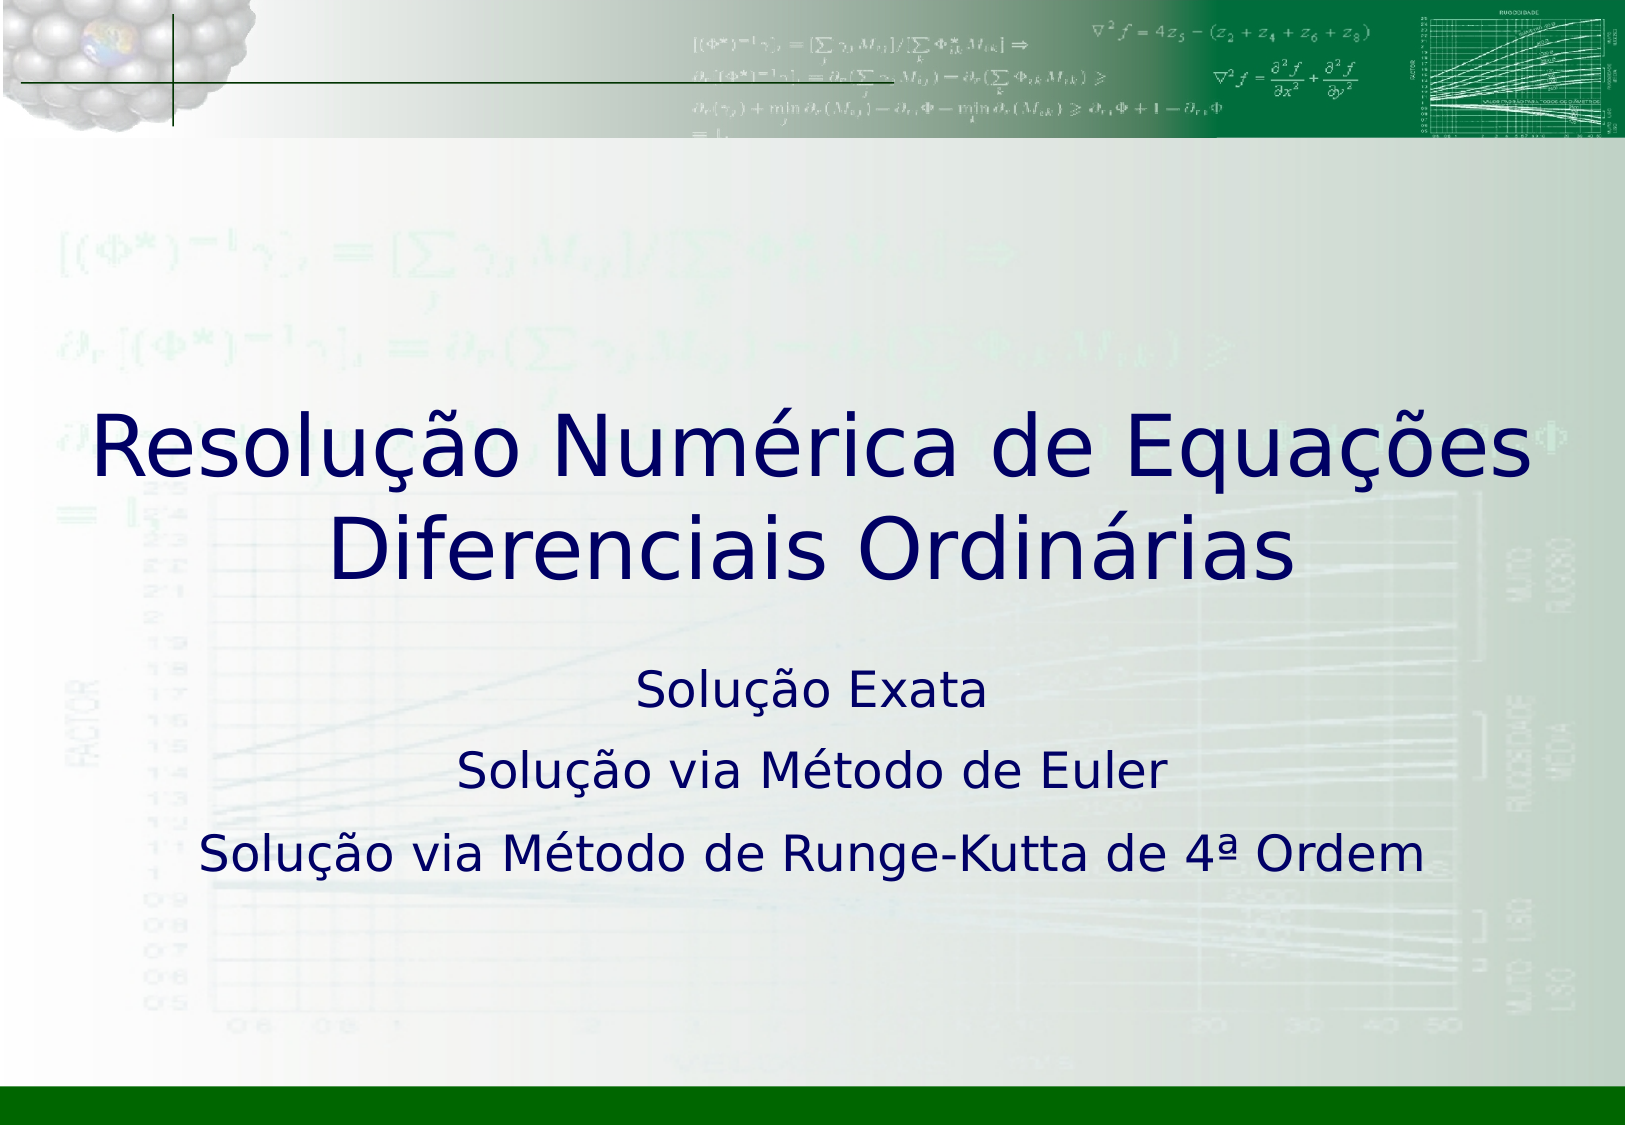

# Resolução Numérica de Equações Diferenciais Ordinárias
Solução Exata
Solução via Método de Euler
Solução via Método de Runge-Kutta de 4ª Ordem